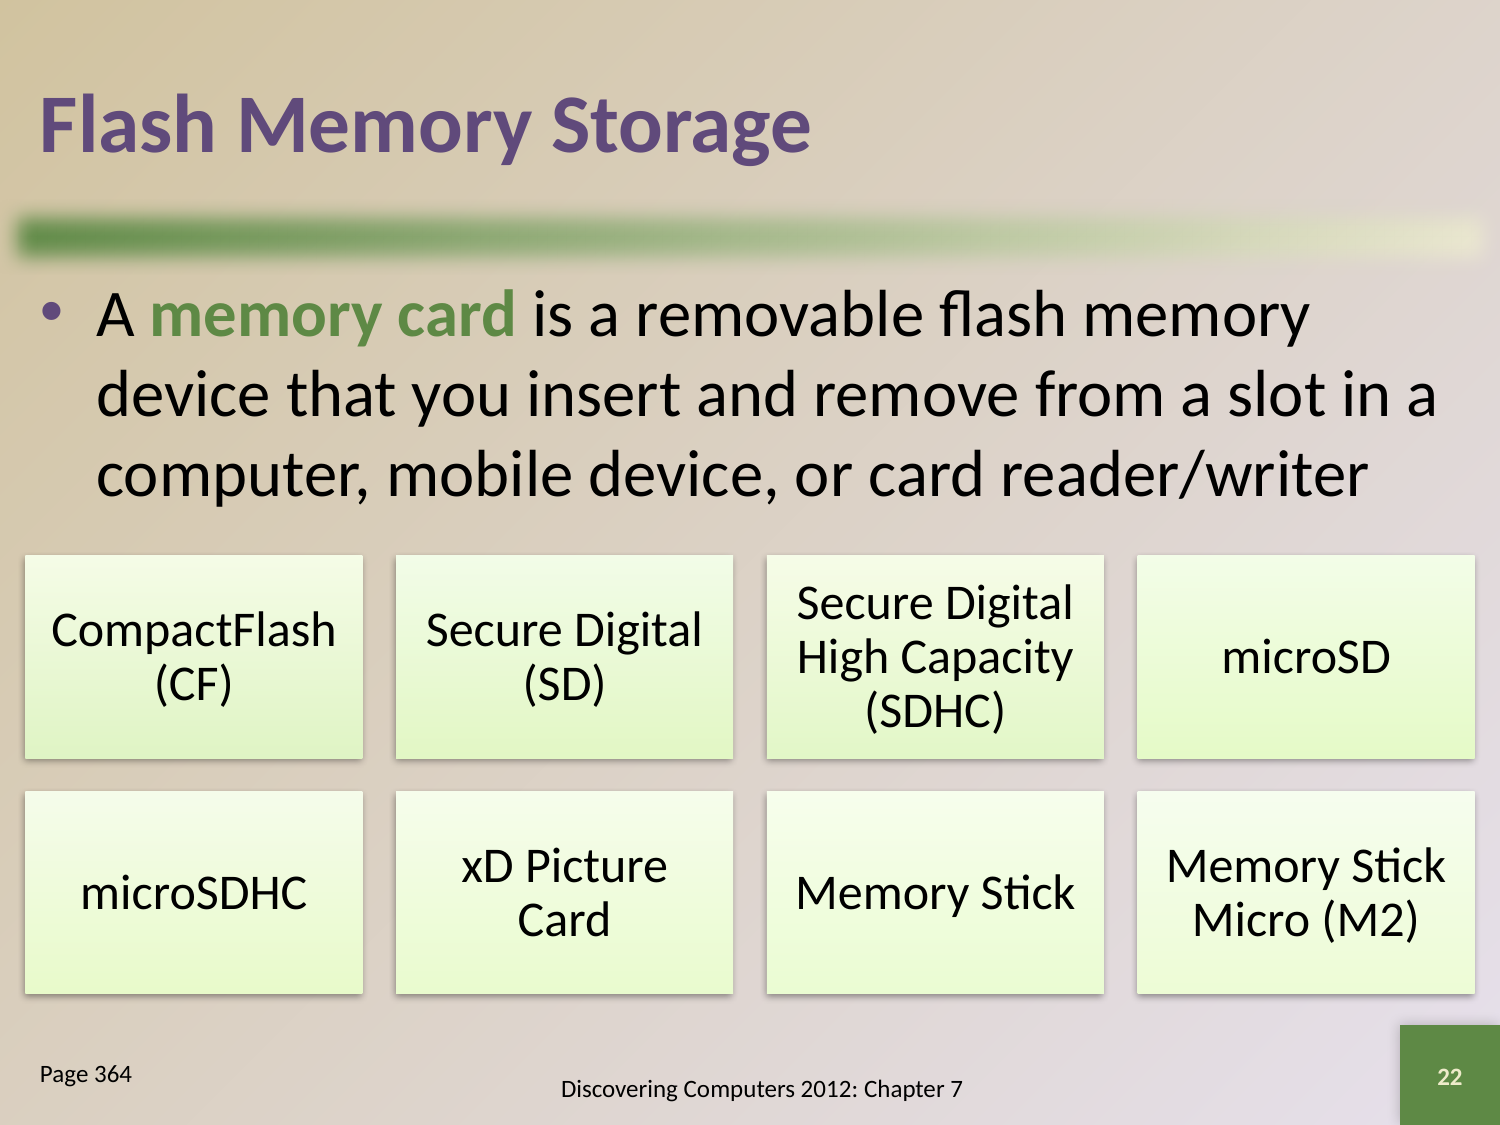

# Flash Memory Storage
A memory card is a removable flash memory device that you insert and remove from a slot in a computer, mobile device, or card reader/writer
CompactFlash (CF)
Secure Digital (SD)
Secure Digital High Capacity (SDHC)
microSD
microSDHC
xD Picture Card
Memory Stick
Memory Stick Micro (M2)
22
Page 364
Discovering Computers 2012: Chapter 7